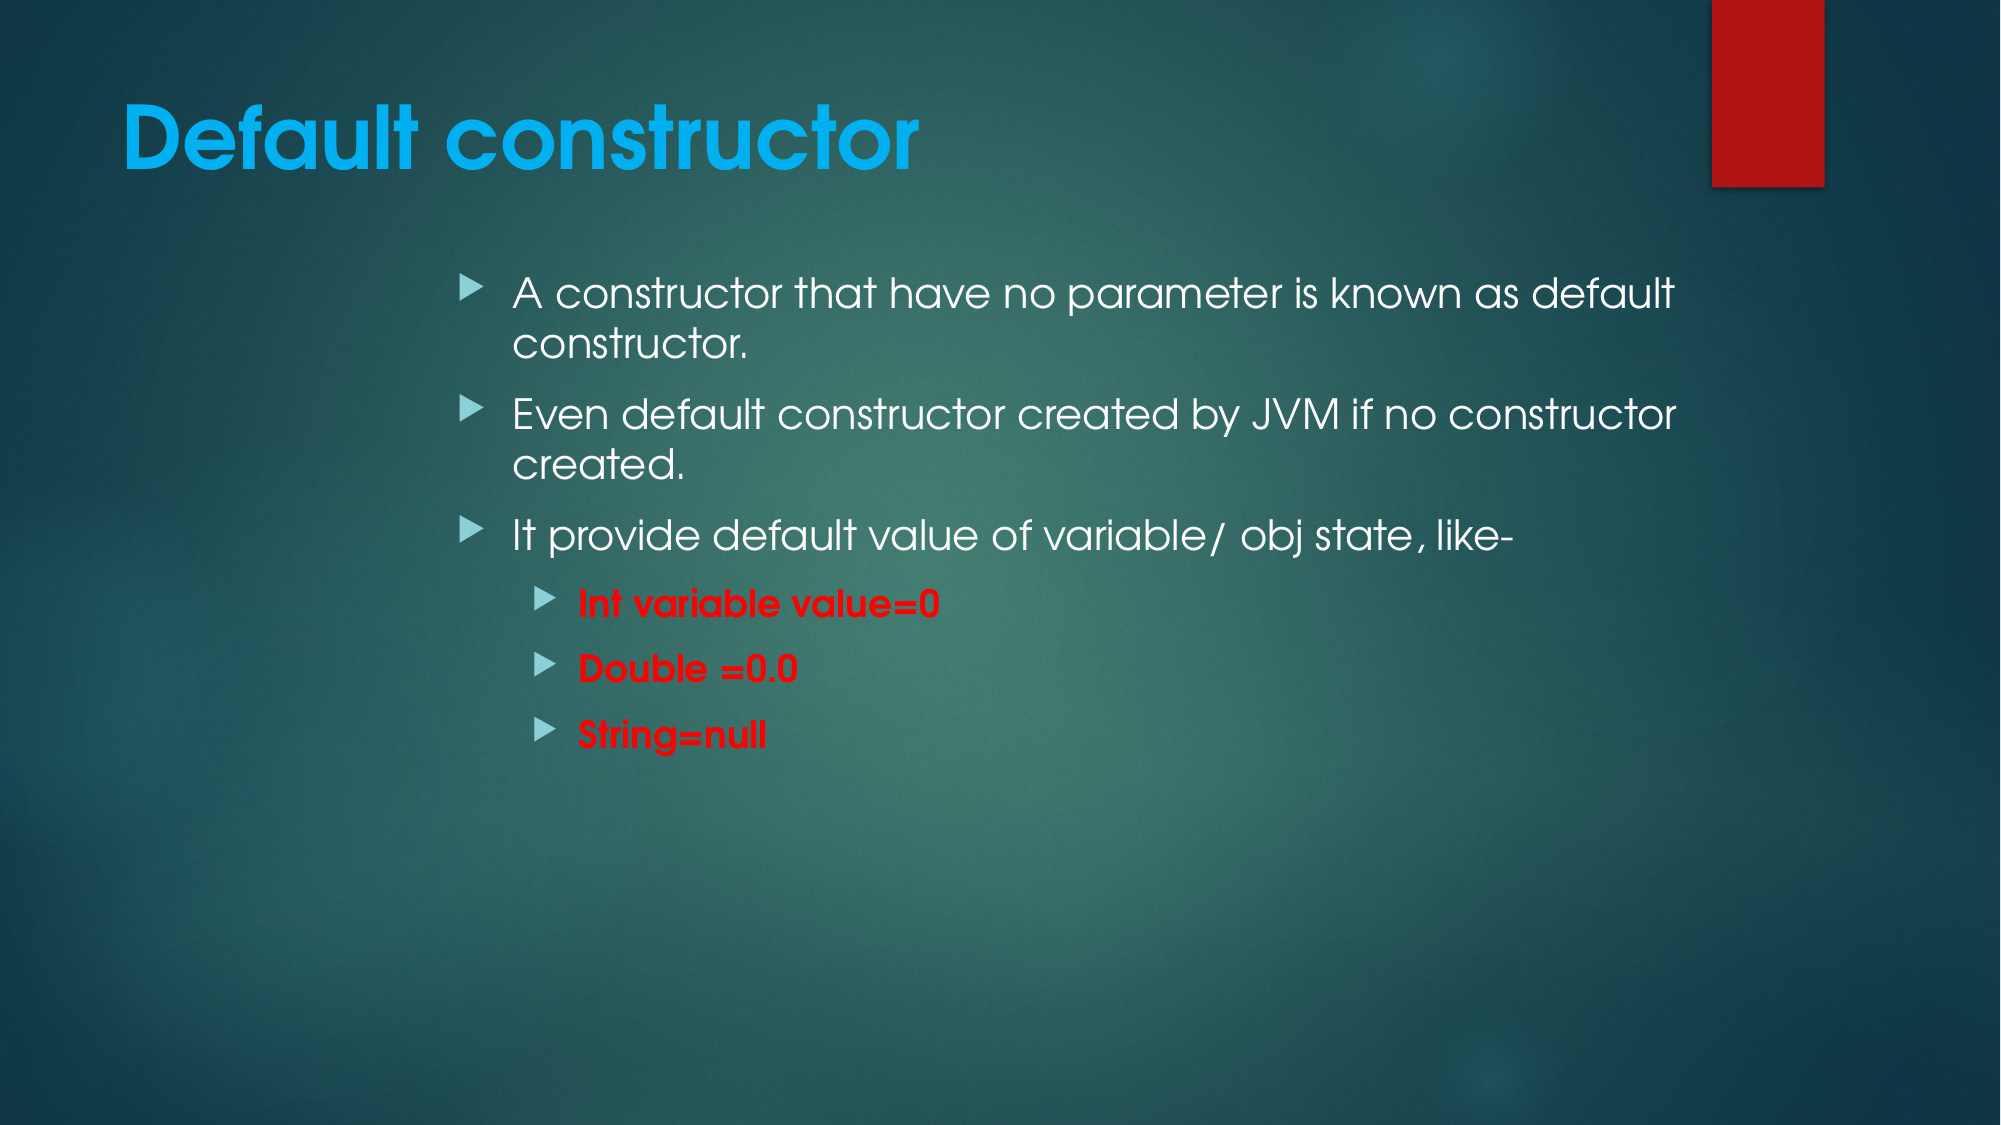

# Default constructor
A constructor that have no parameter is known as default constructor.
Even default constructor created by JVM if no constructor created.
It provide default value of variable/ obj state, like-
Int variable value=0
Double =0.0
String=null